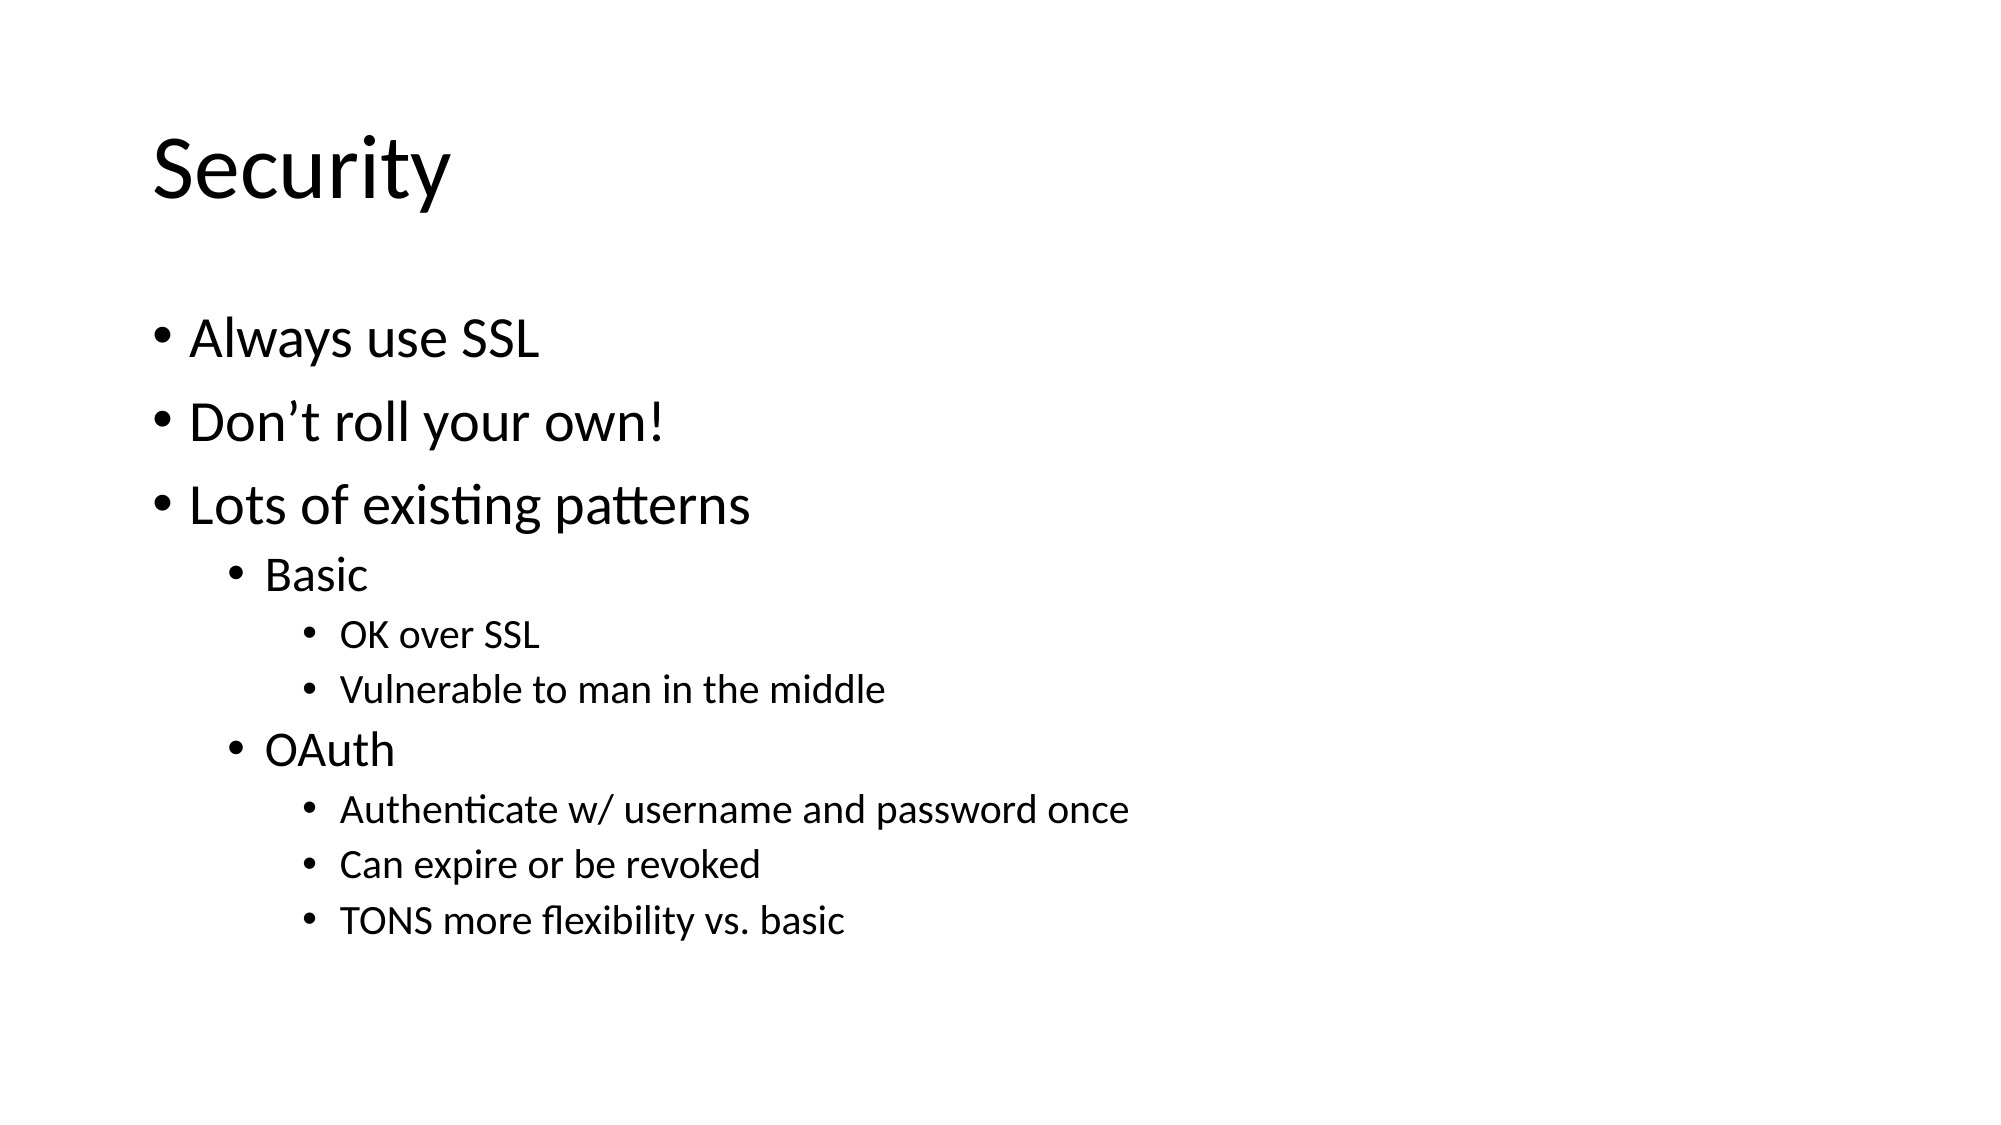

# Security
Always use SSL
Don’t roll your own!
Lots of existing patterns
Basic
OK over SSL
Vulnerable to man in the middle
OAuth
Authenticate w/ username and password once
Can expire or be revoked
TONS more flexibility vs. basic